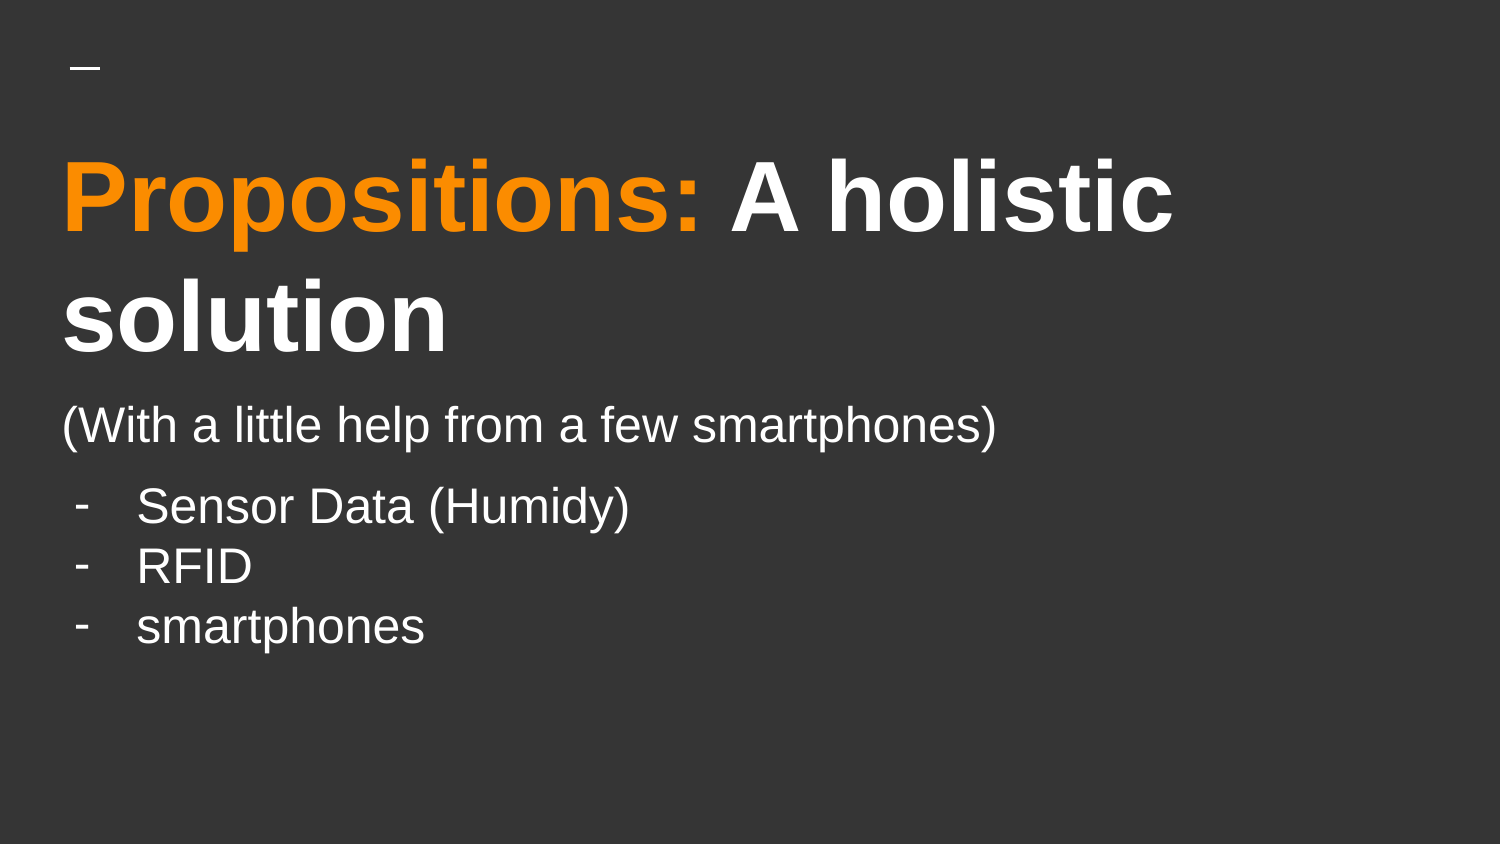

# Propositions: A holistic solution
(With a little help from a few smartphones)
Sensor Data (Humidy)
RFID
smartphones